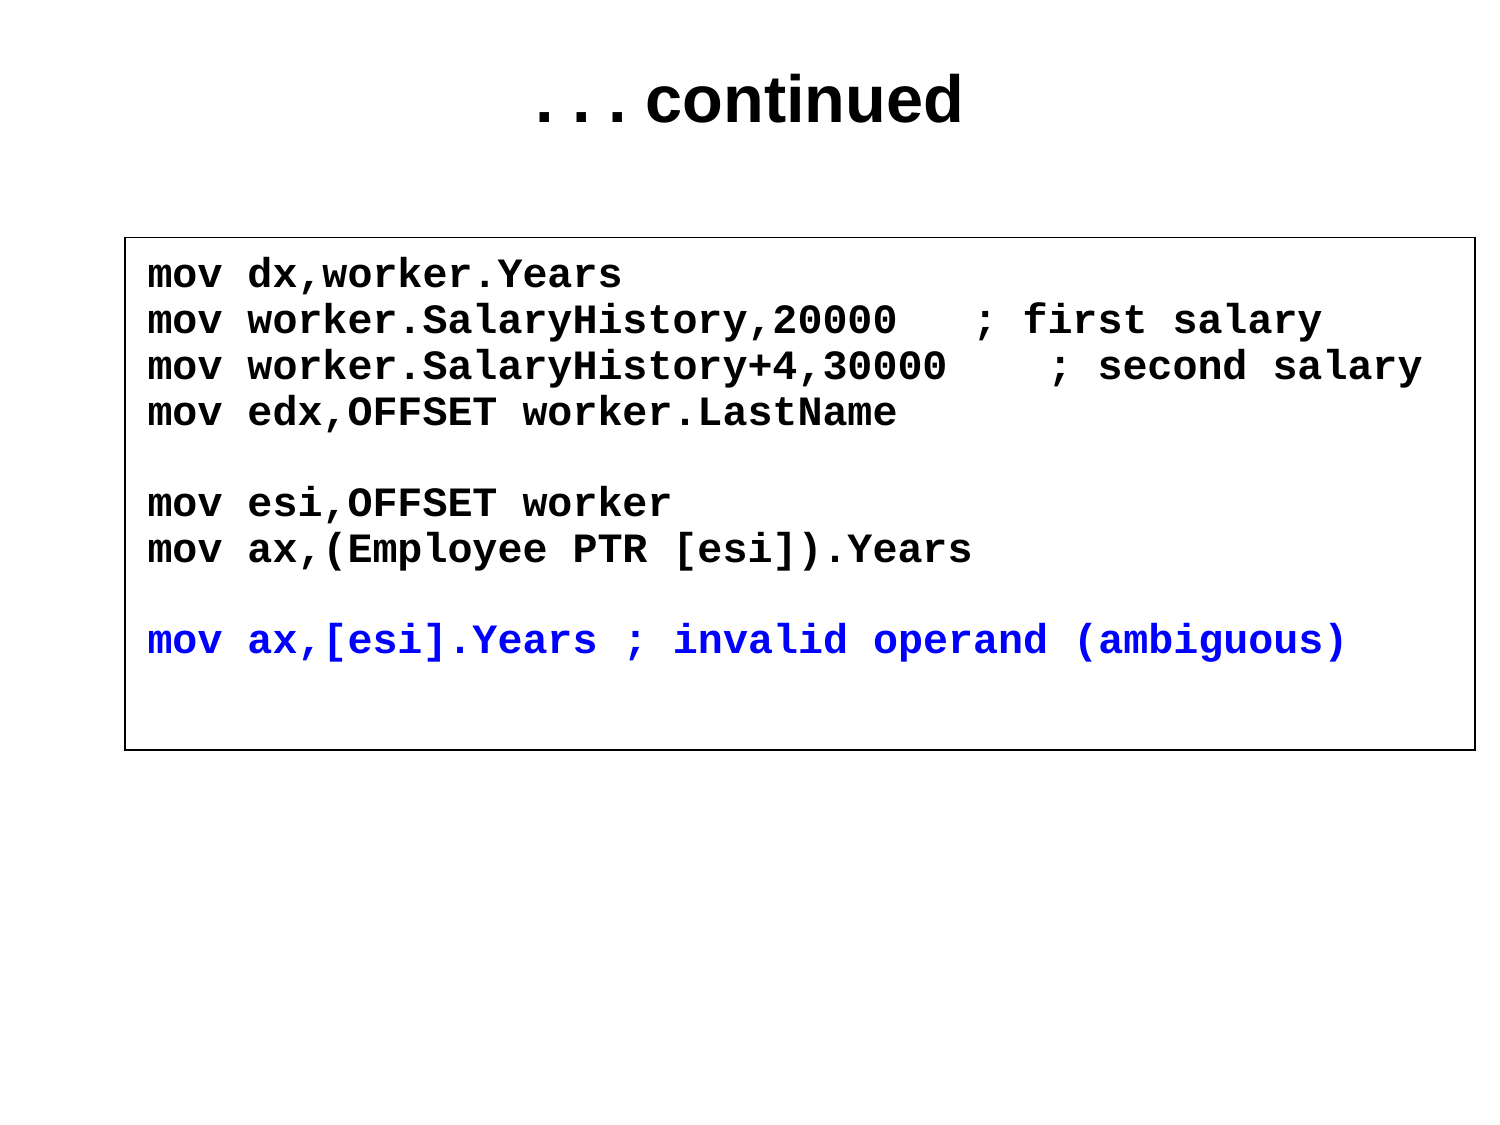

# . . . continued
mov dx,worker.Years
mov worker.SalaryHistory,20000 	; first salary
mov worker.SalaryHistory+4,30000 	; second salary
mov edx,OFFSET worker.LastName

mov esi,OFFSET worker
mov ax,(Employee PTR [esi]).Years

mov ax,[esi].Years	 ; invalid operand (ambiguous)